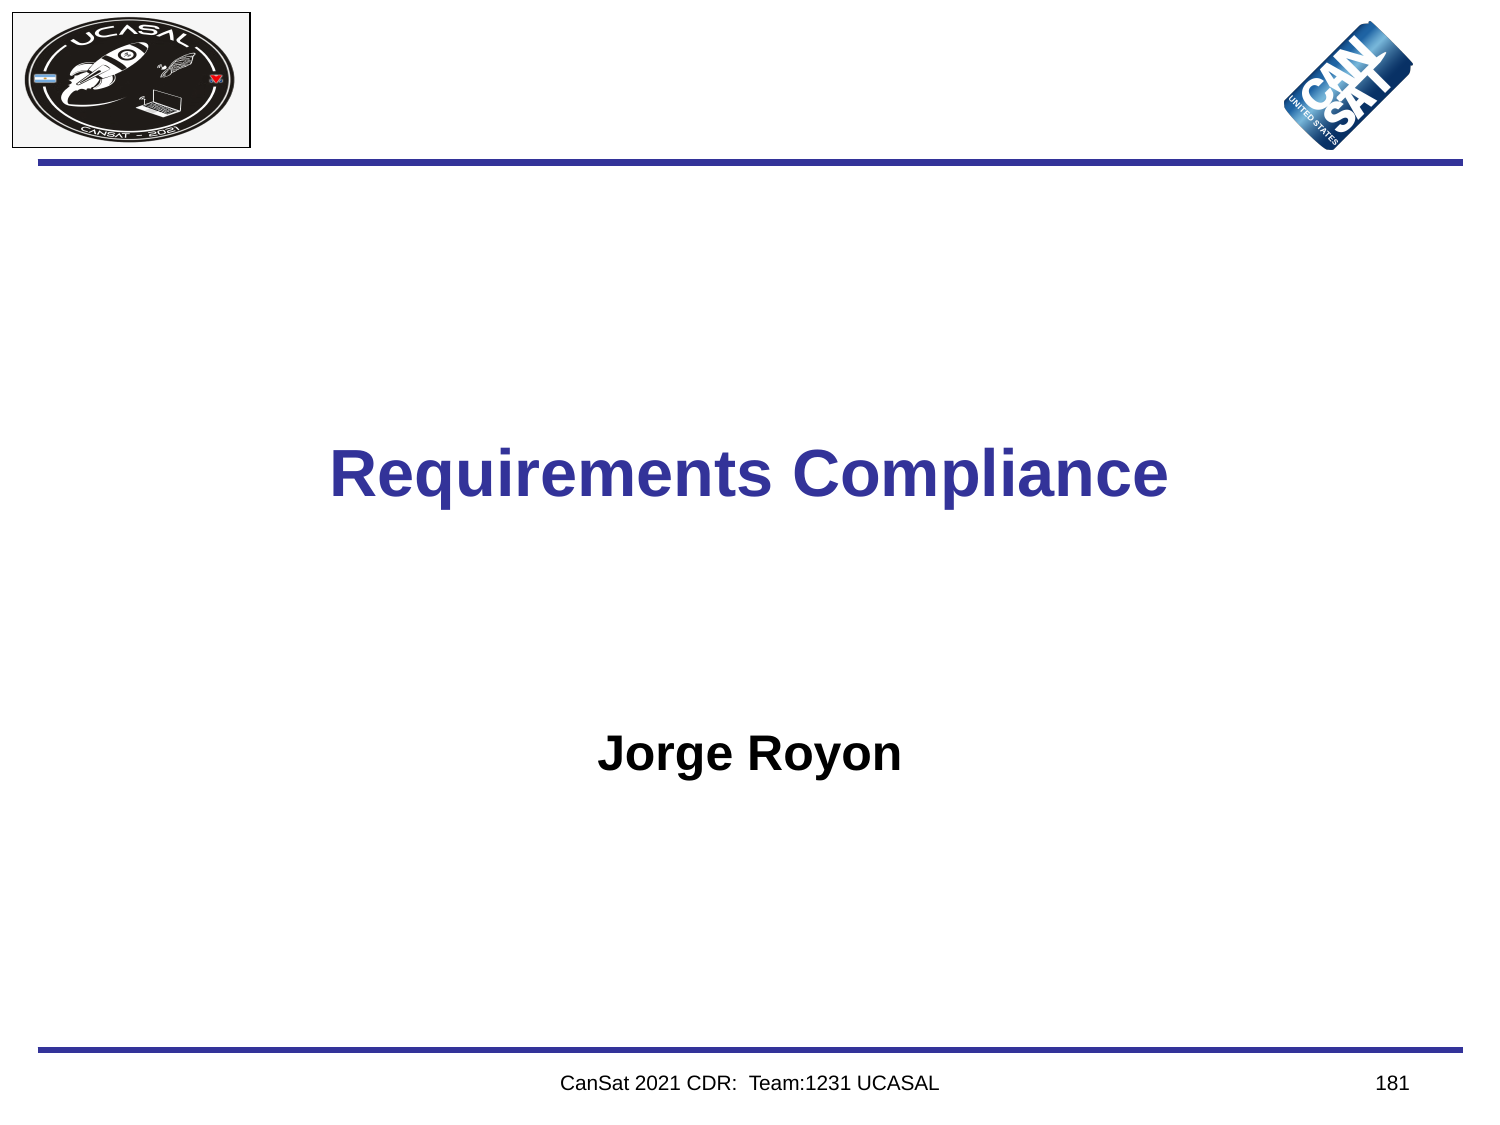

# Requirements Compliance
Jorge Royon
CanSat 2021 CDR:  Team:1231 UCASAL
181